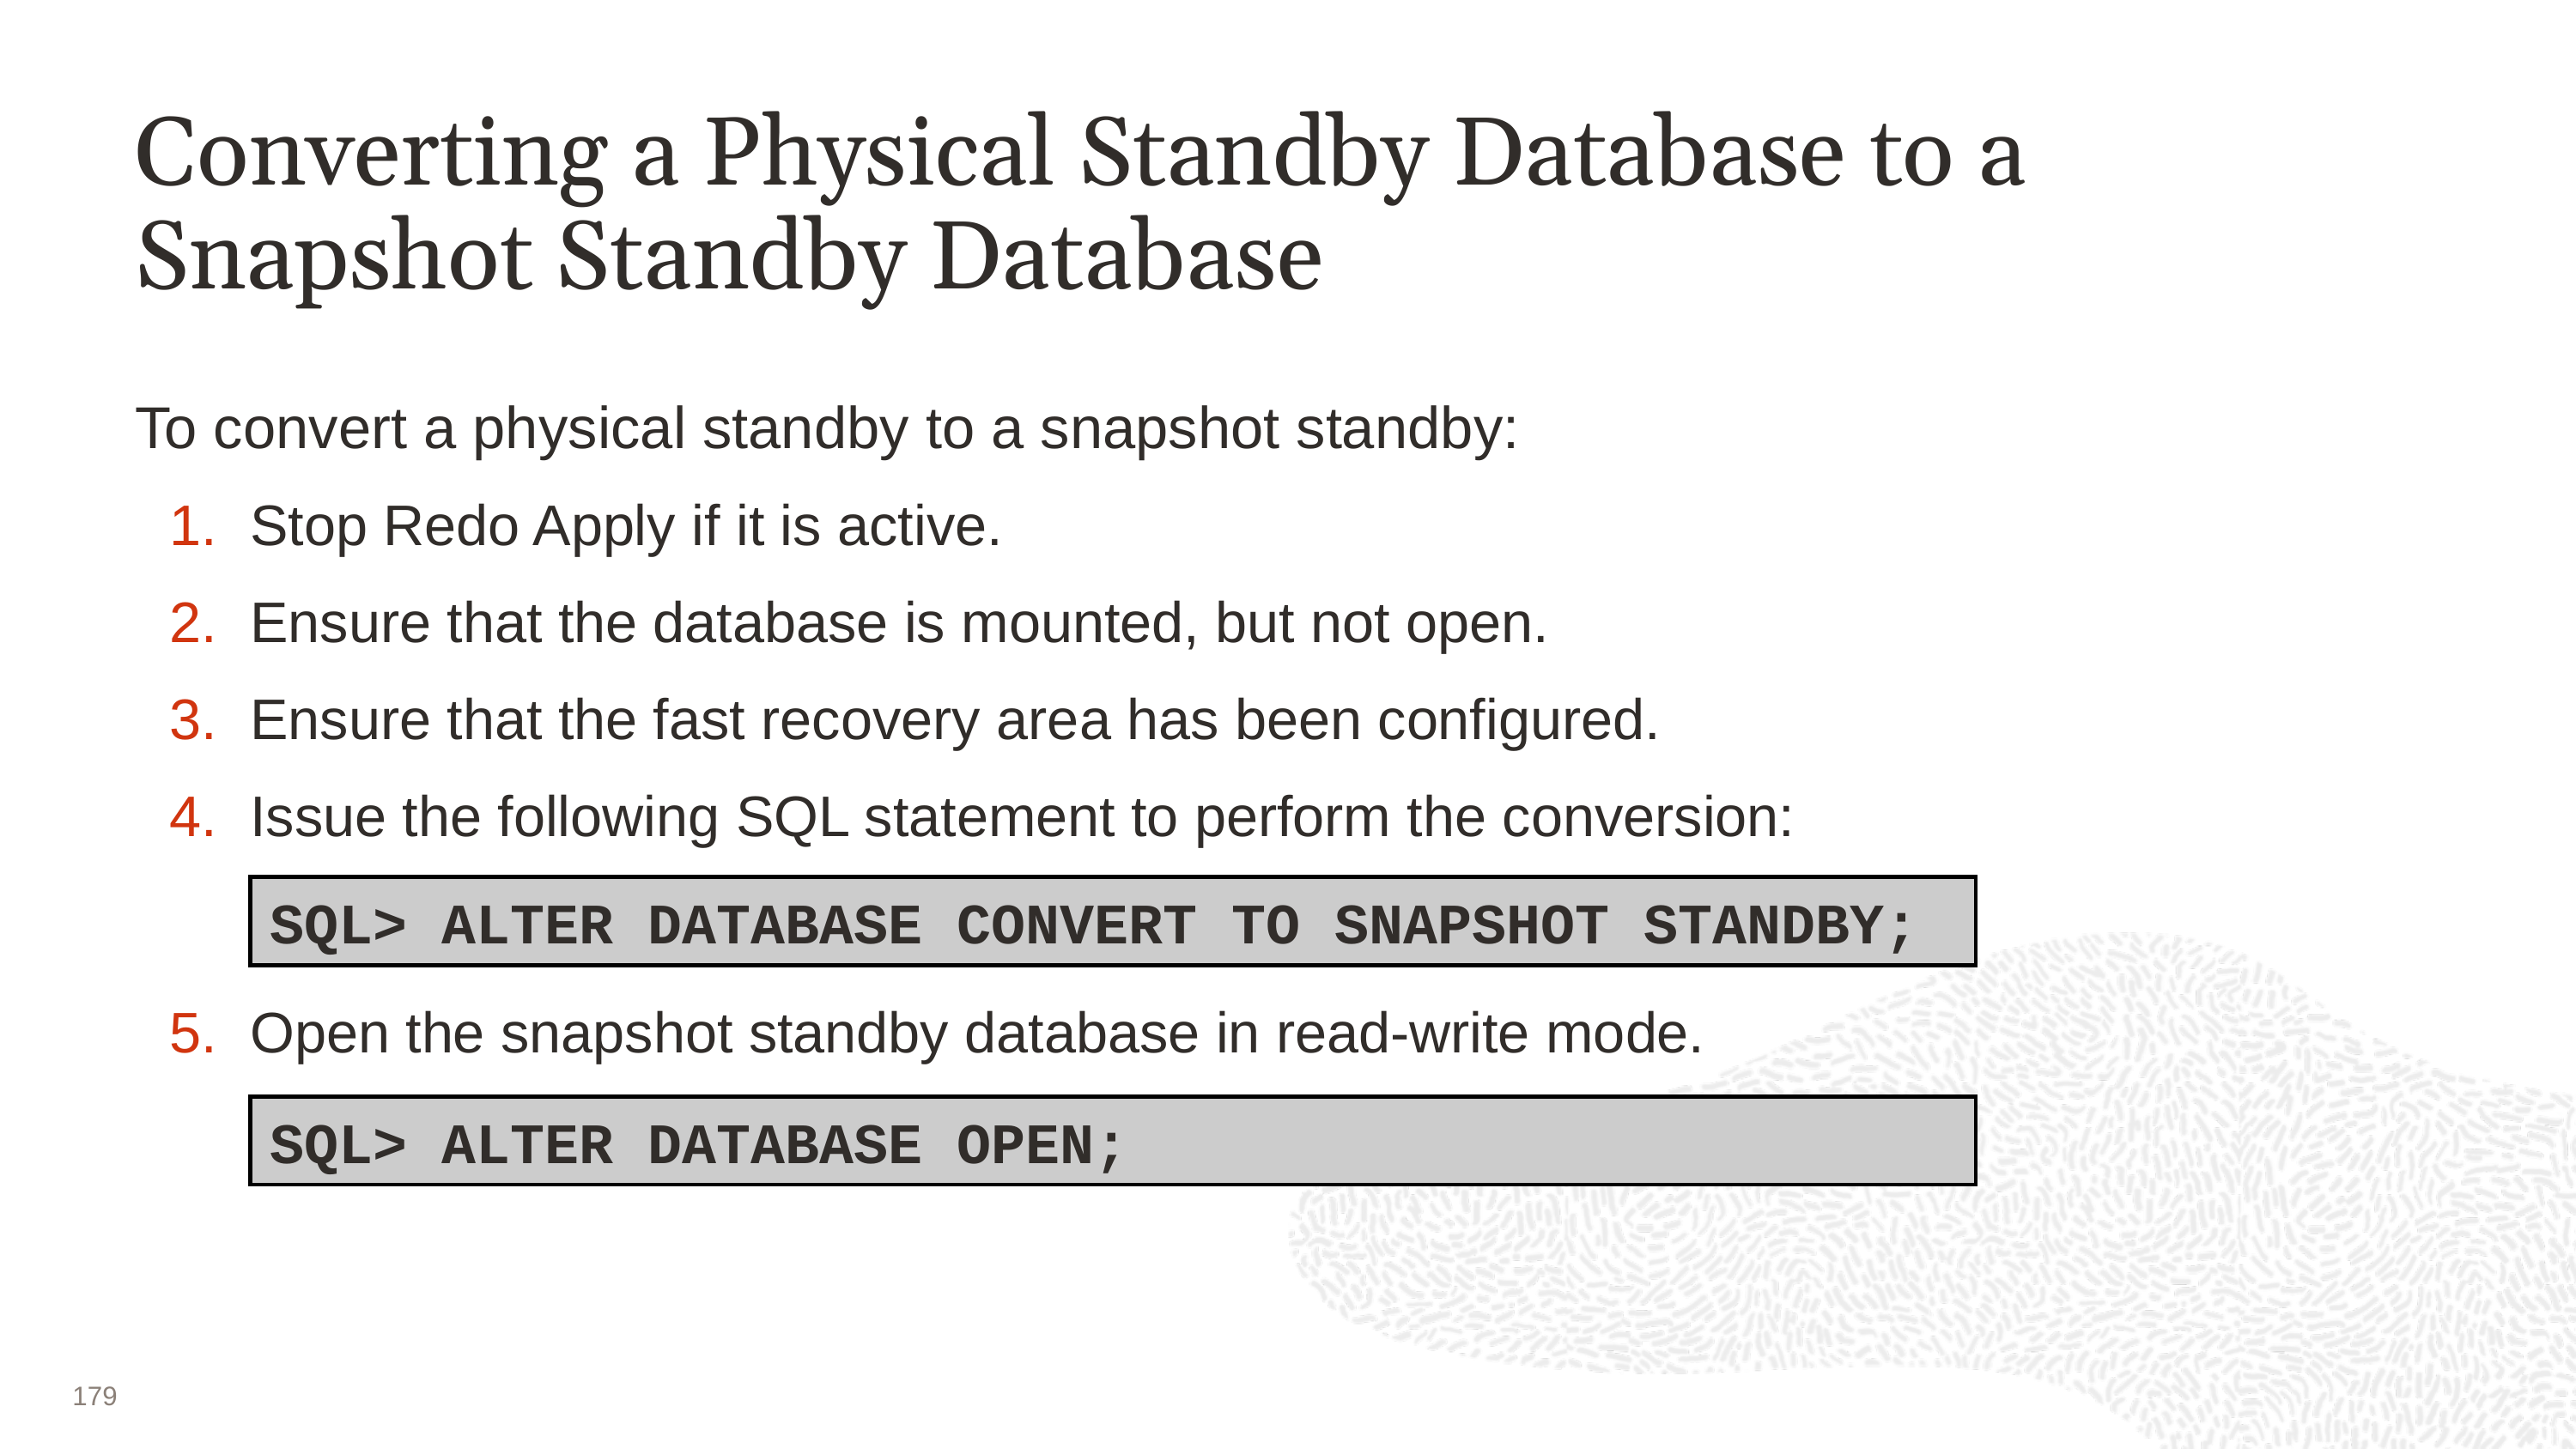

# Converting a Physical Standby Database to a Snapshot Standby Database
To convert a physical standby to a snapshot standby:
Stop Redo Apply if it is active.
Ensure that the database is mounted, but not open.
Ensure that the fast recovery area has been configured.
Issue the following SQL statement to perform the conversion:

Open the snapshot standby database in read-write mode.
SQL> ALTER DATABASE CONVERT TO SNAPSHOT STANDBY;
SQL> ALTER DATABASE OPEN;